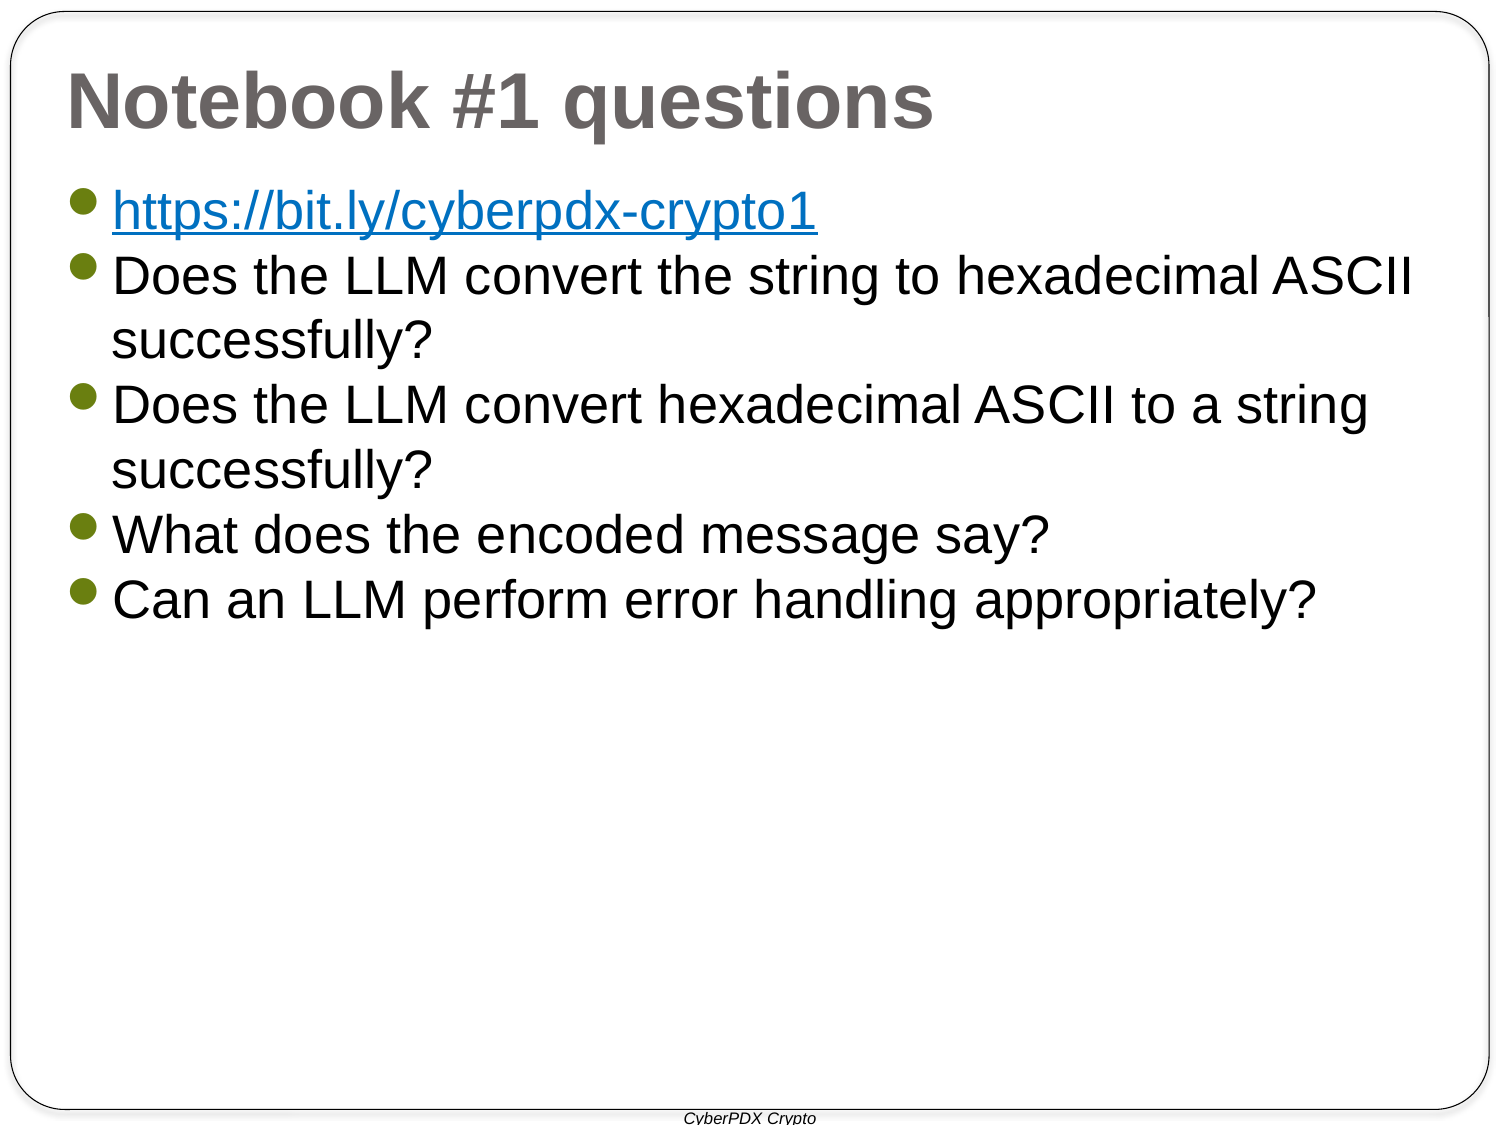

# Notebook #1 questions
https://bit.ly/cyberpdx-crypto1
Does the LLM convert the string to hexadecimal ASCII successfully?
Does the LLM convert hexadecimal ASCII to a string successfully?
What does the encoded message say?
Can an LLM perform error handling appropriately?